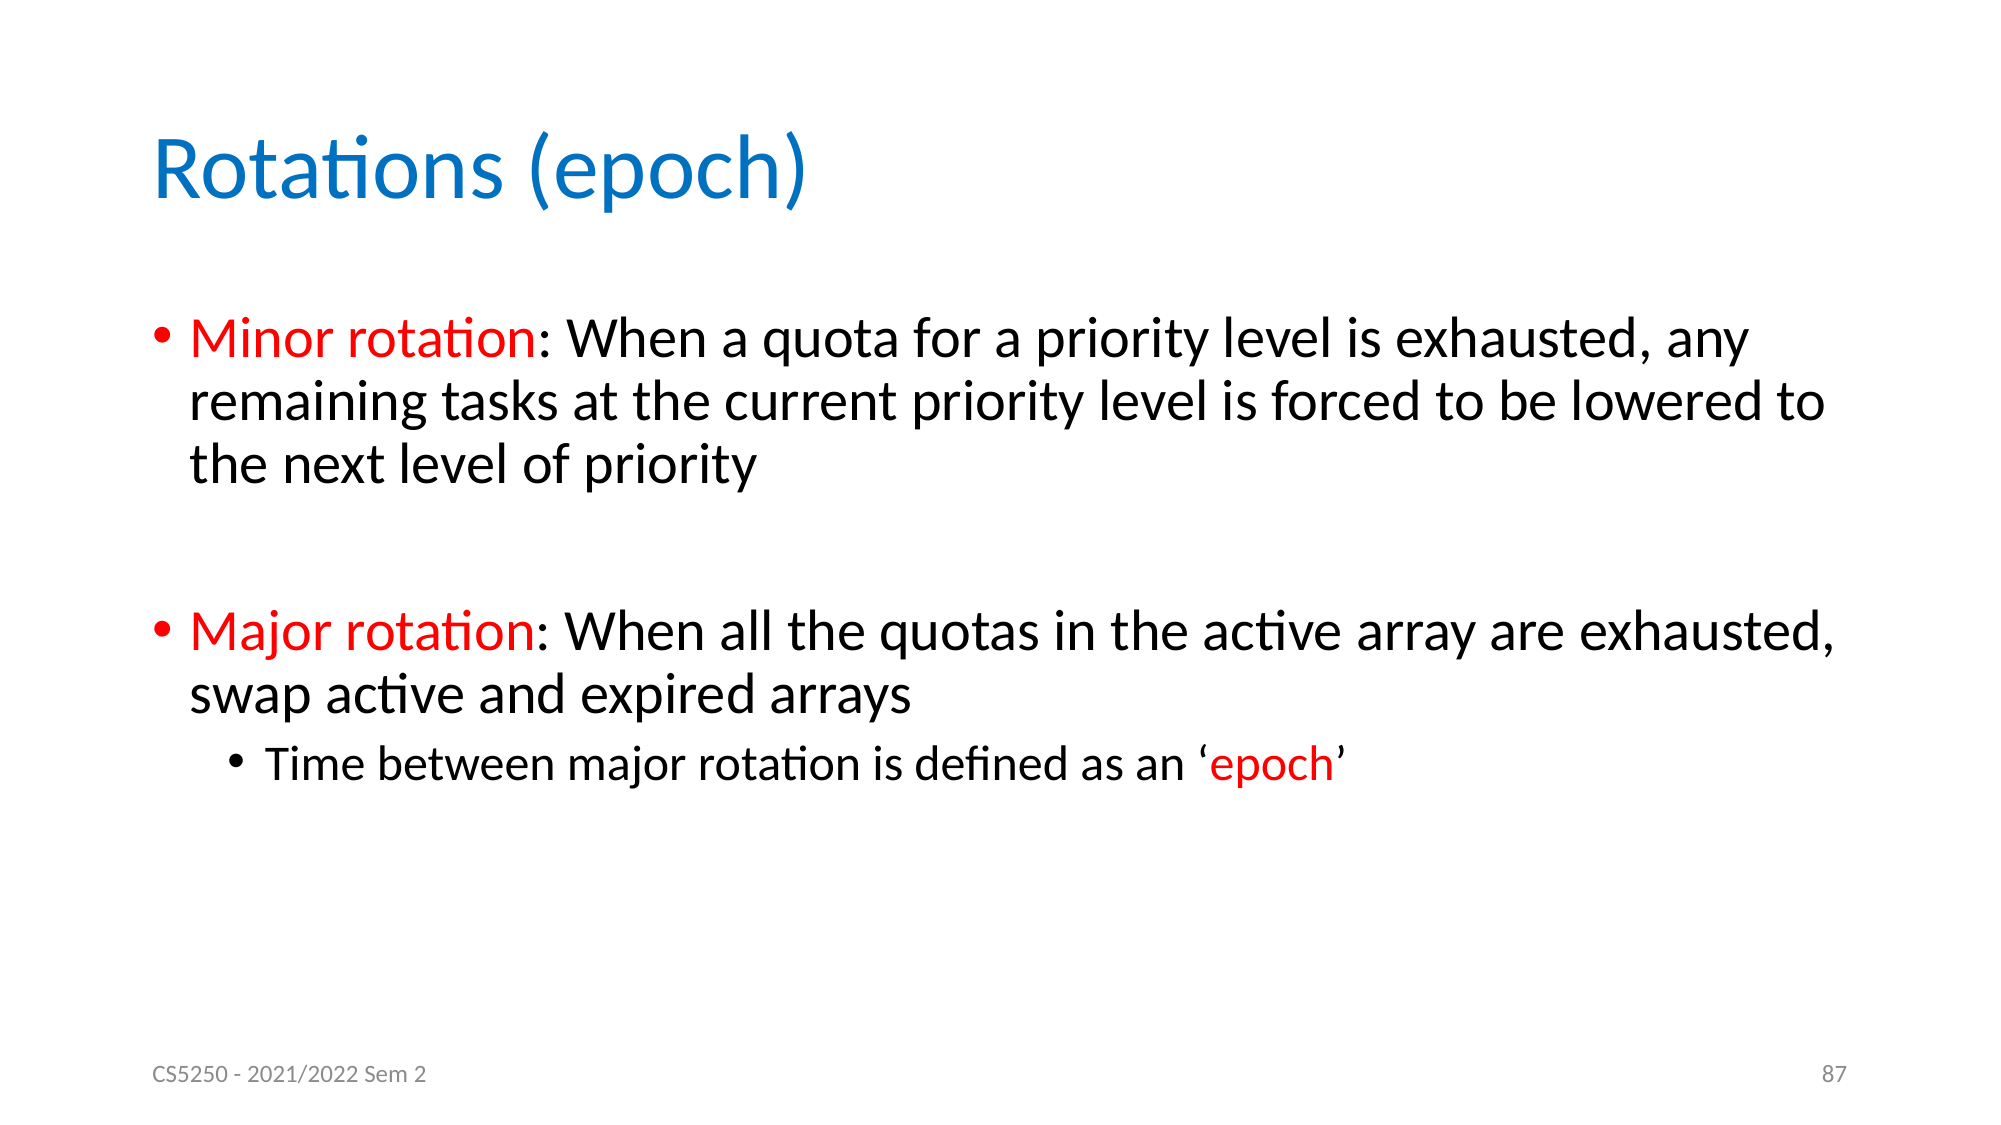

# Rotations (epoch)
Minor rotation: When a quota for a priority level is exhausted, any remaining tasks at the current priority level is forced to be lowered to the next level of priority

Major rotation: When all the quotas in the active array are exhausted, swap active and expired arrays
Time between major rotation is defined as an ‘epoch’
CS5250 - 2021/2022 Sem 2
87